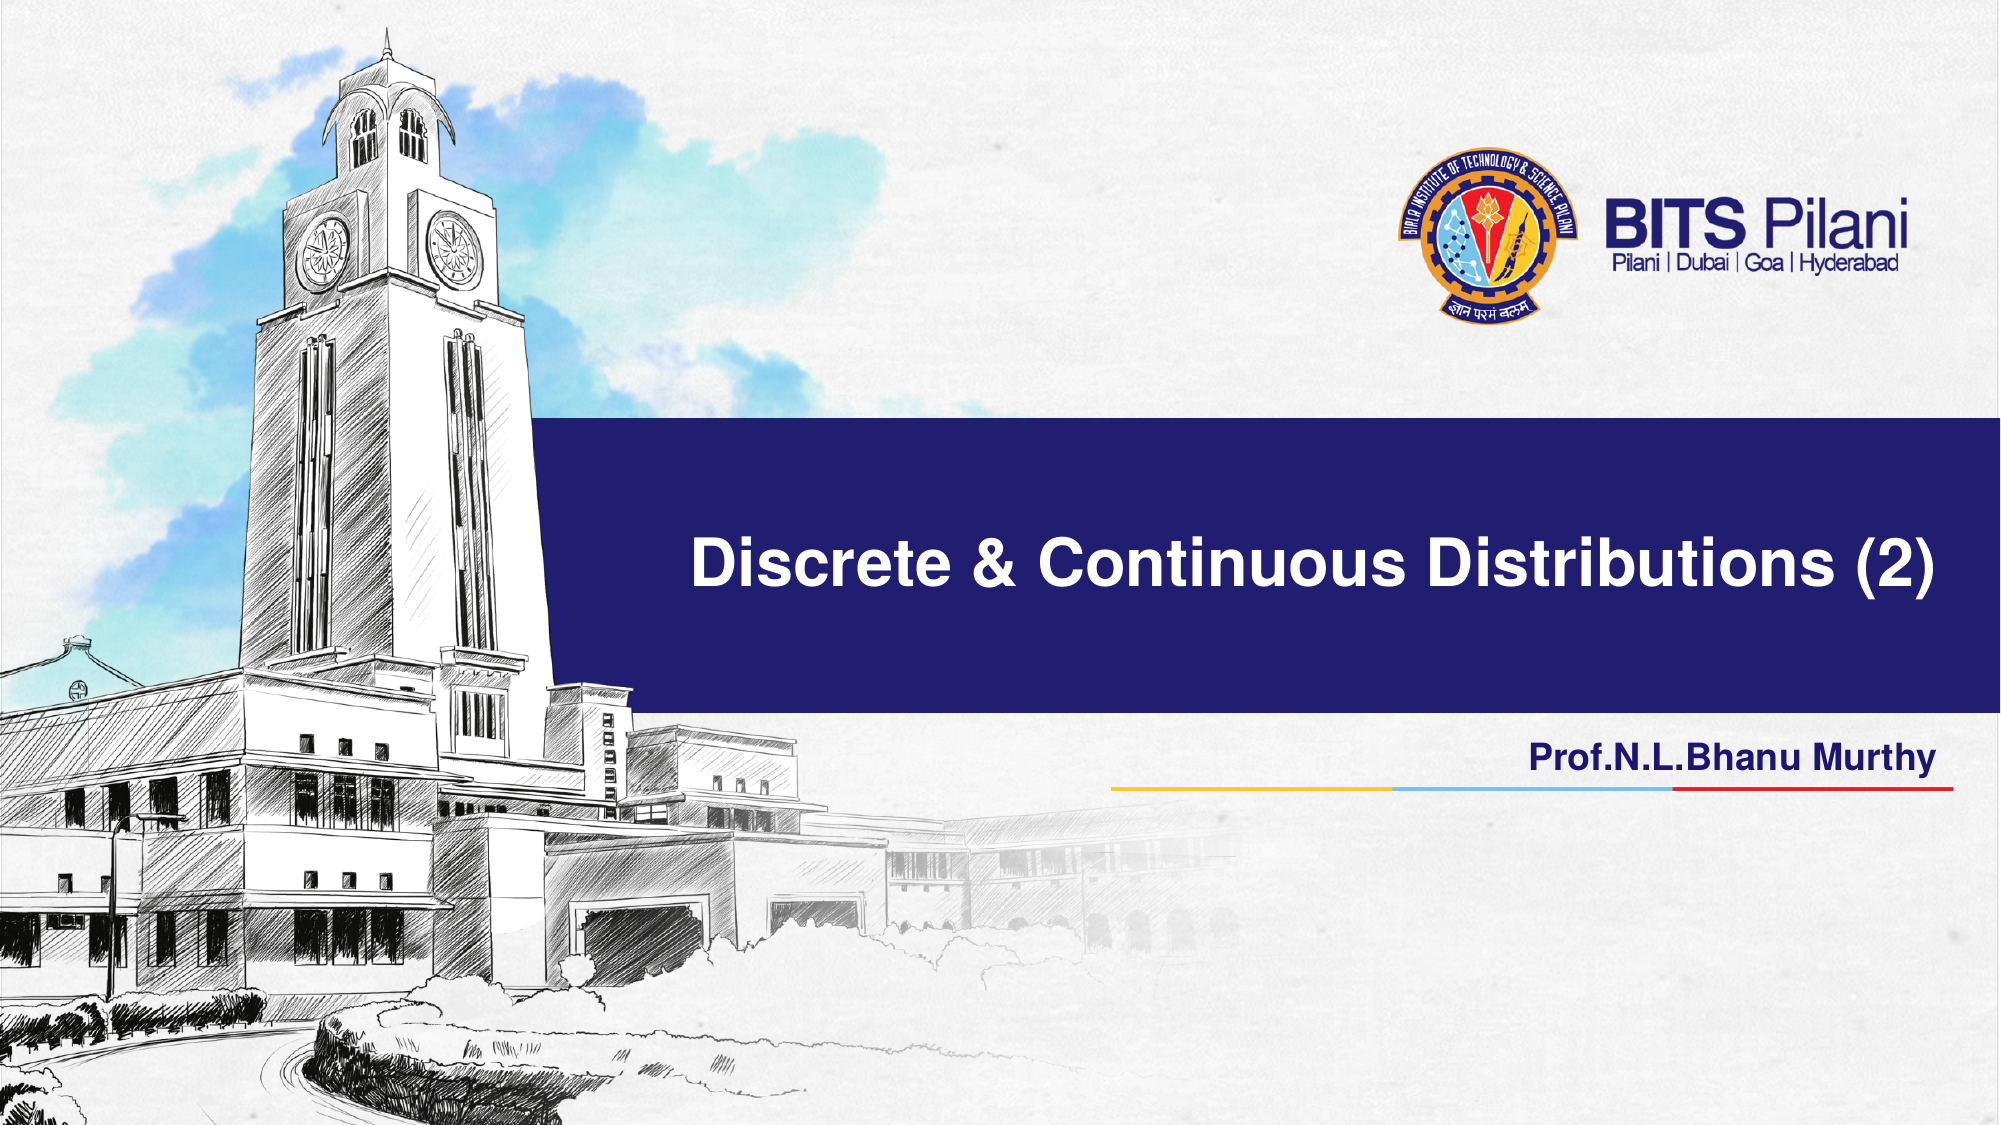

# Discrete & Continuous Distributions (2)
Prof.N.L.Bhanu Murthy